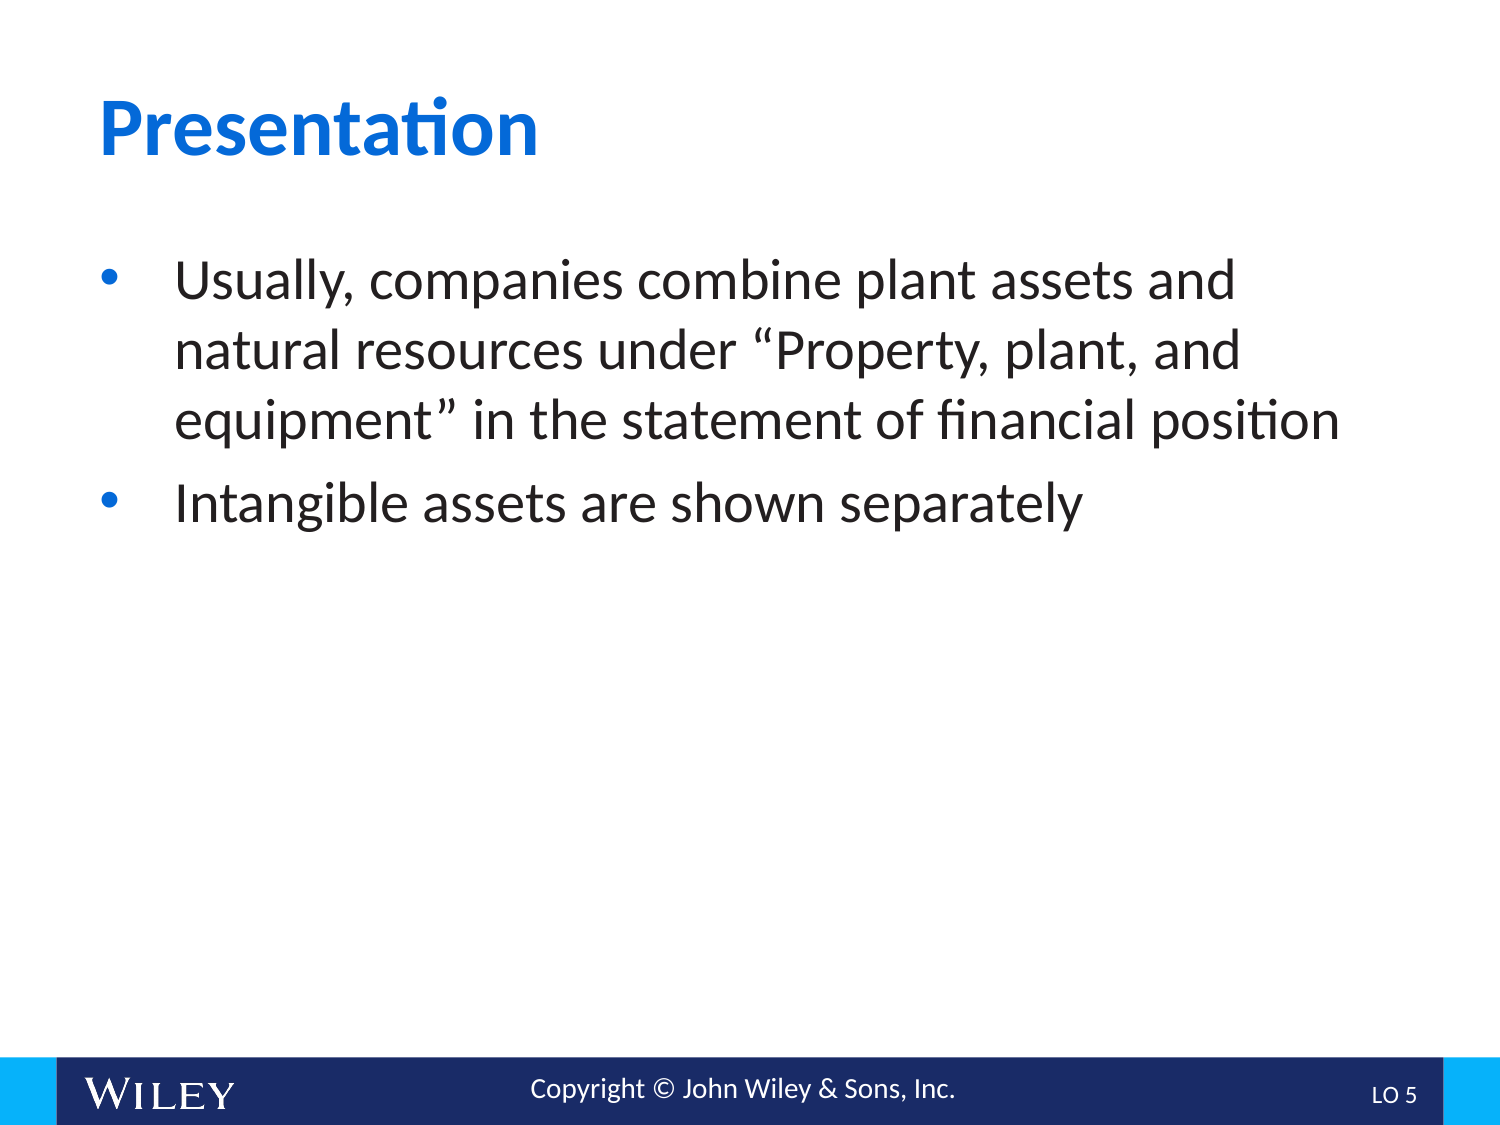

# Presentation
Usually, companies combine plant assets and natural resources under “Property, plant, and equipment” in the statement of financial position
Intangible assets are shown separately
L O 5